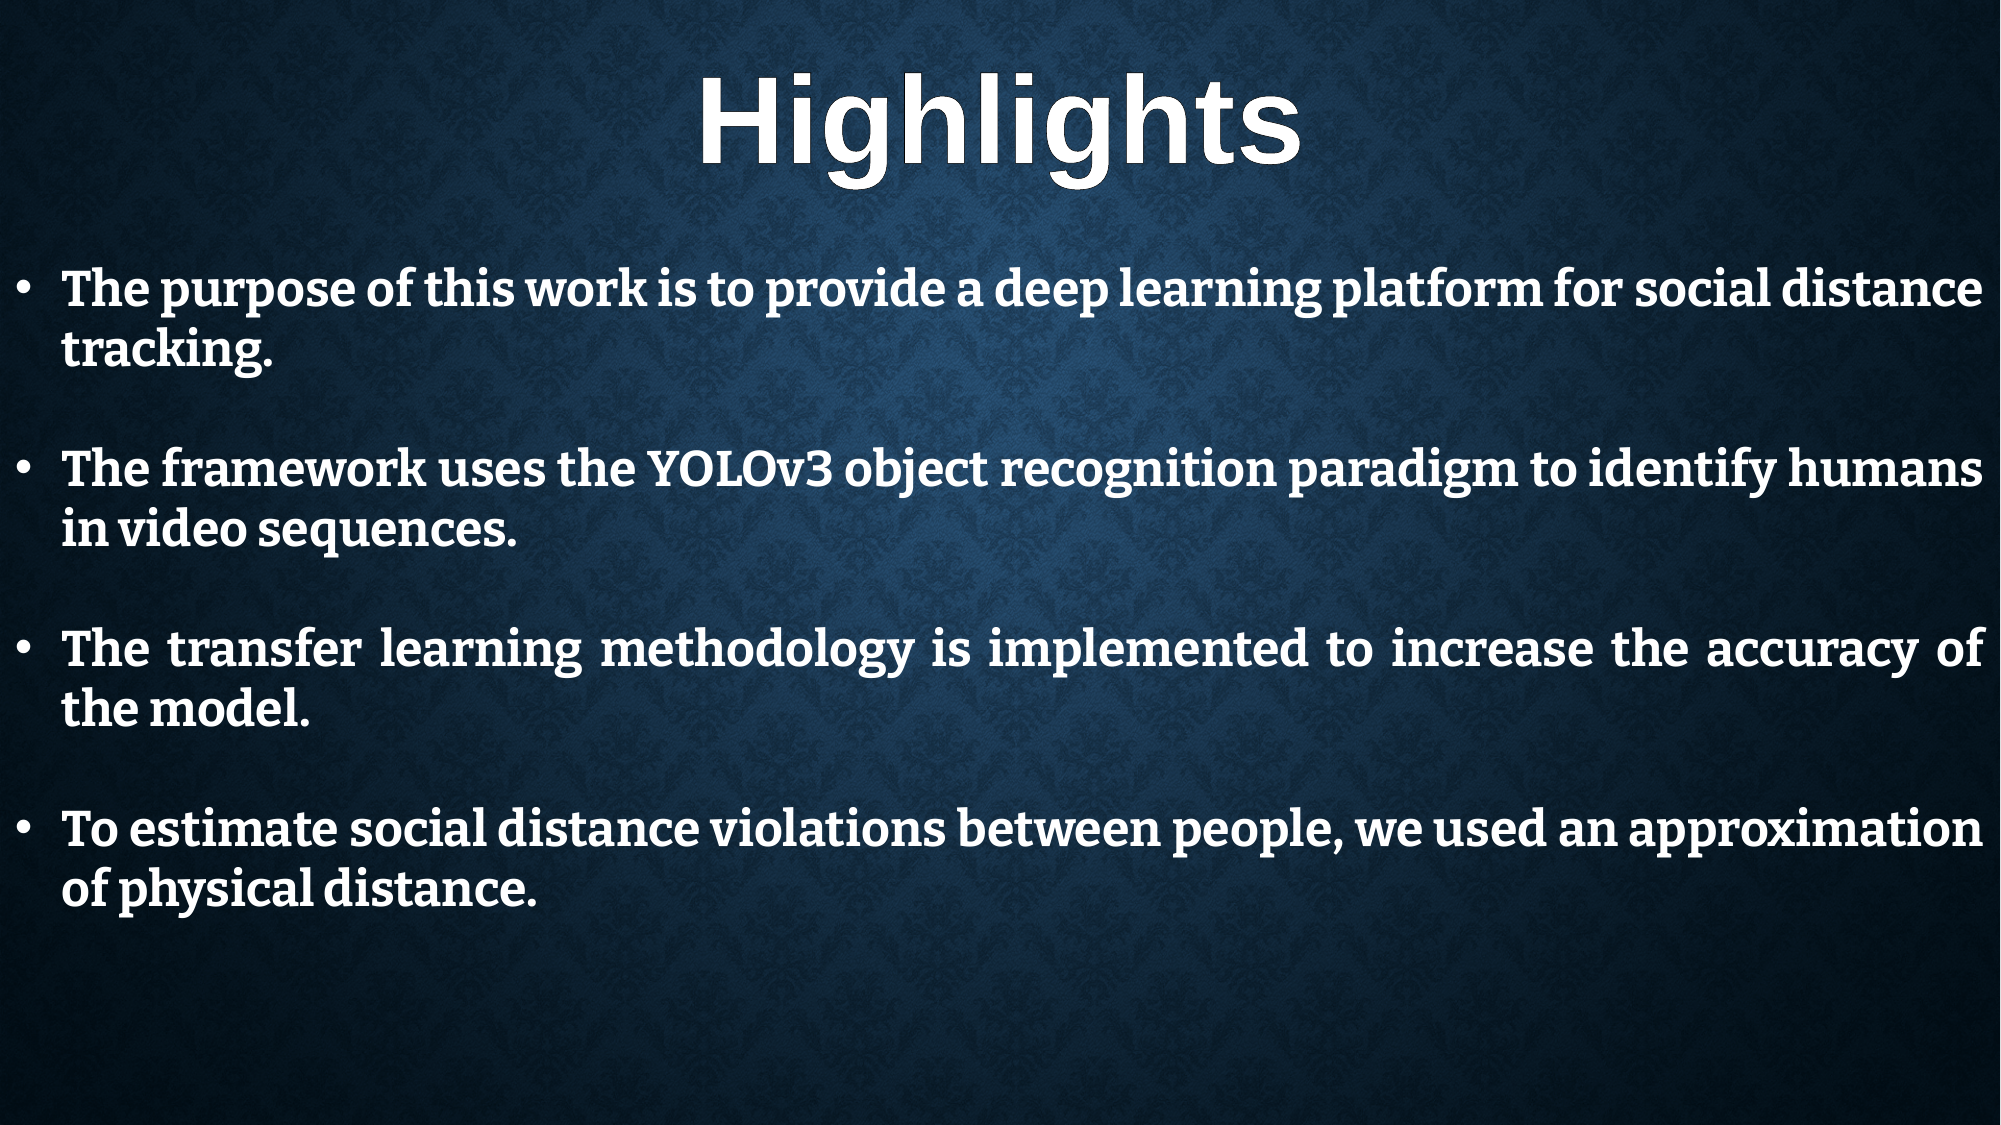

Highlights
The purpose of this work is to provide a deep learning platform for social distance tracking.

The framework uses the YOLOv3 object recognition paradigm to identify humans in video sequences.

The transfer learning methodology is implemented to increase the accuracy of the model.

To estimate social distance violations between people, we used an approximation of physical distance.